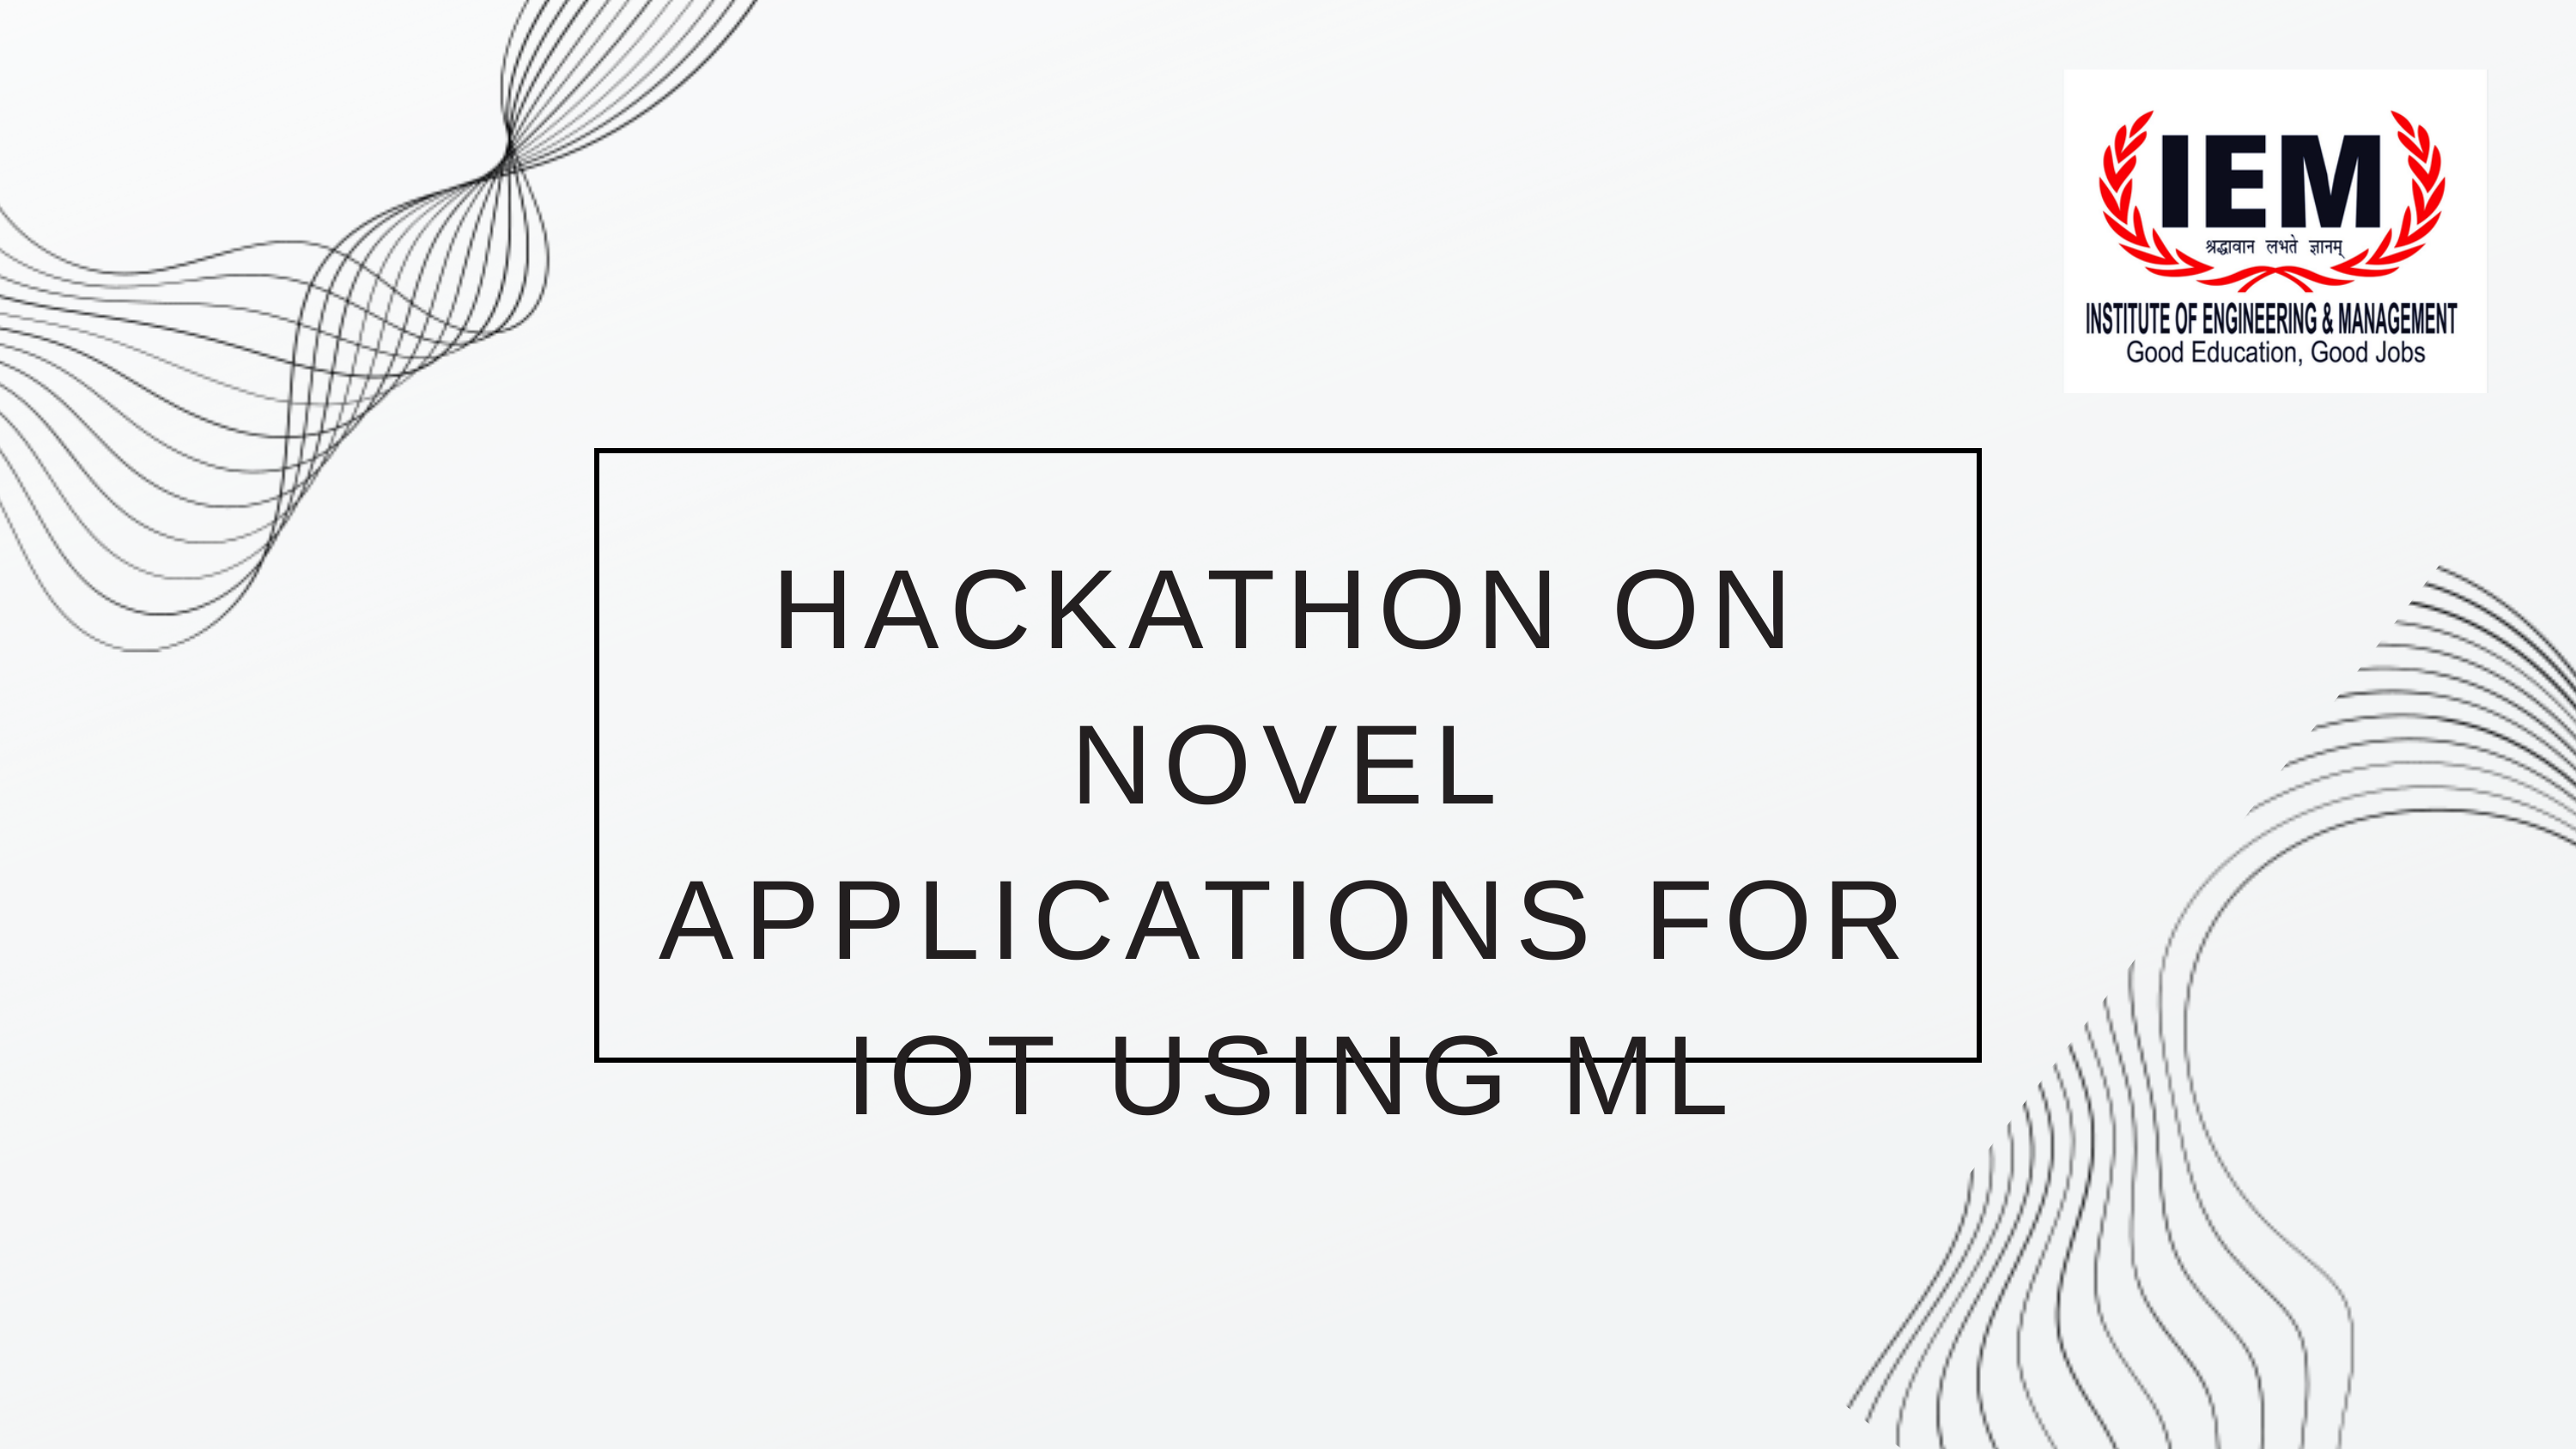

HACKATHON ON NOVEL APPLICATIONS FOR IOT USING ML